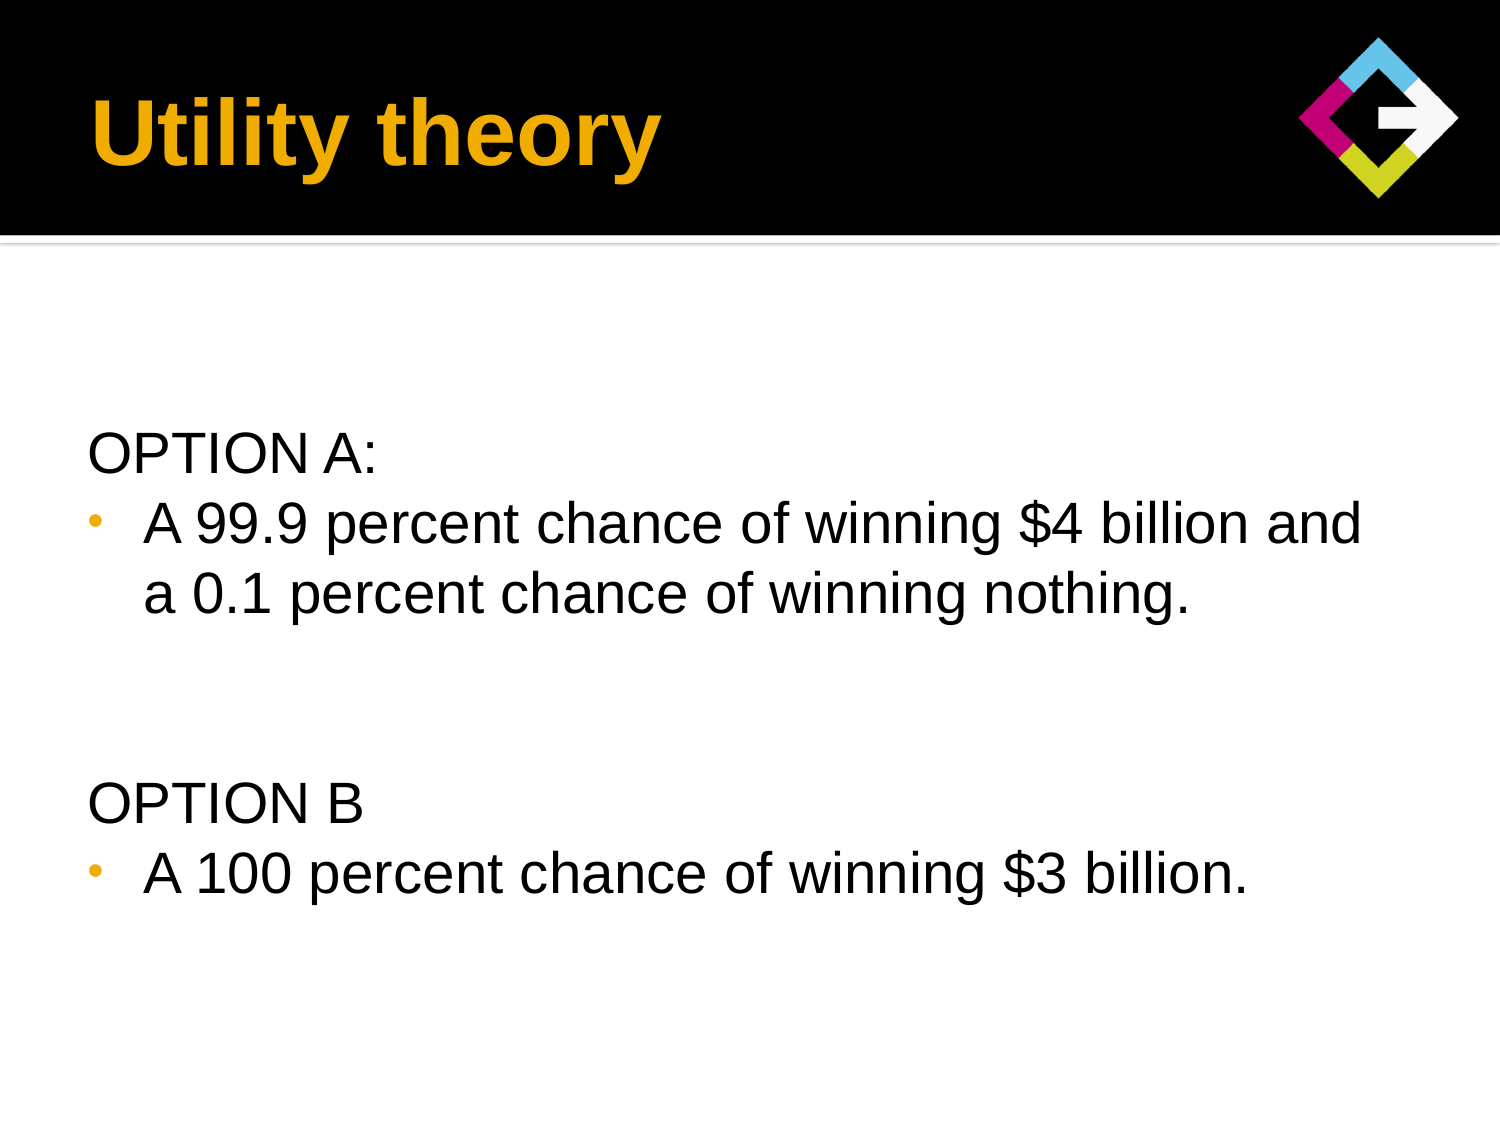

# Utility theory

OPTION A:
A 99.9 percent chance of winning $4 billion and a 0.1 percent chance of winning nothing.

OPTION B
A 100 percent chance of winning $3 billion.